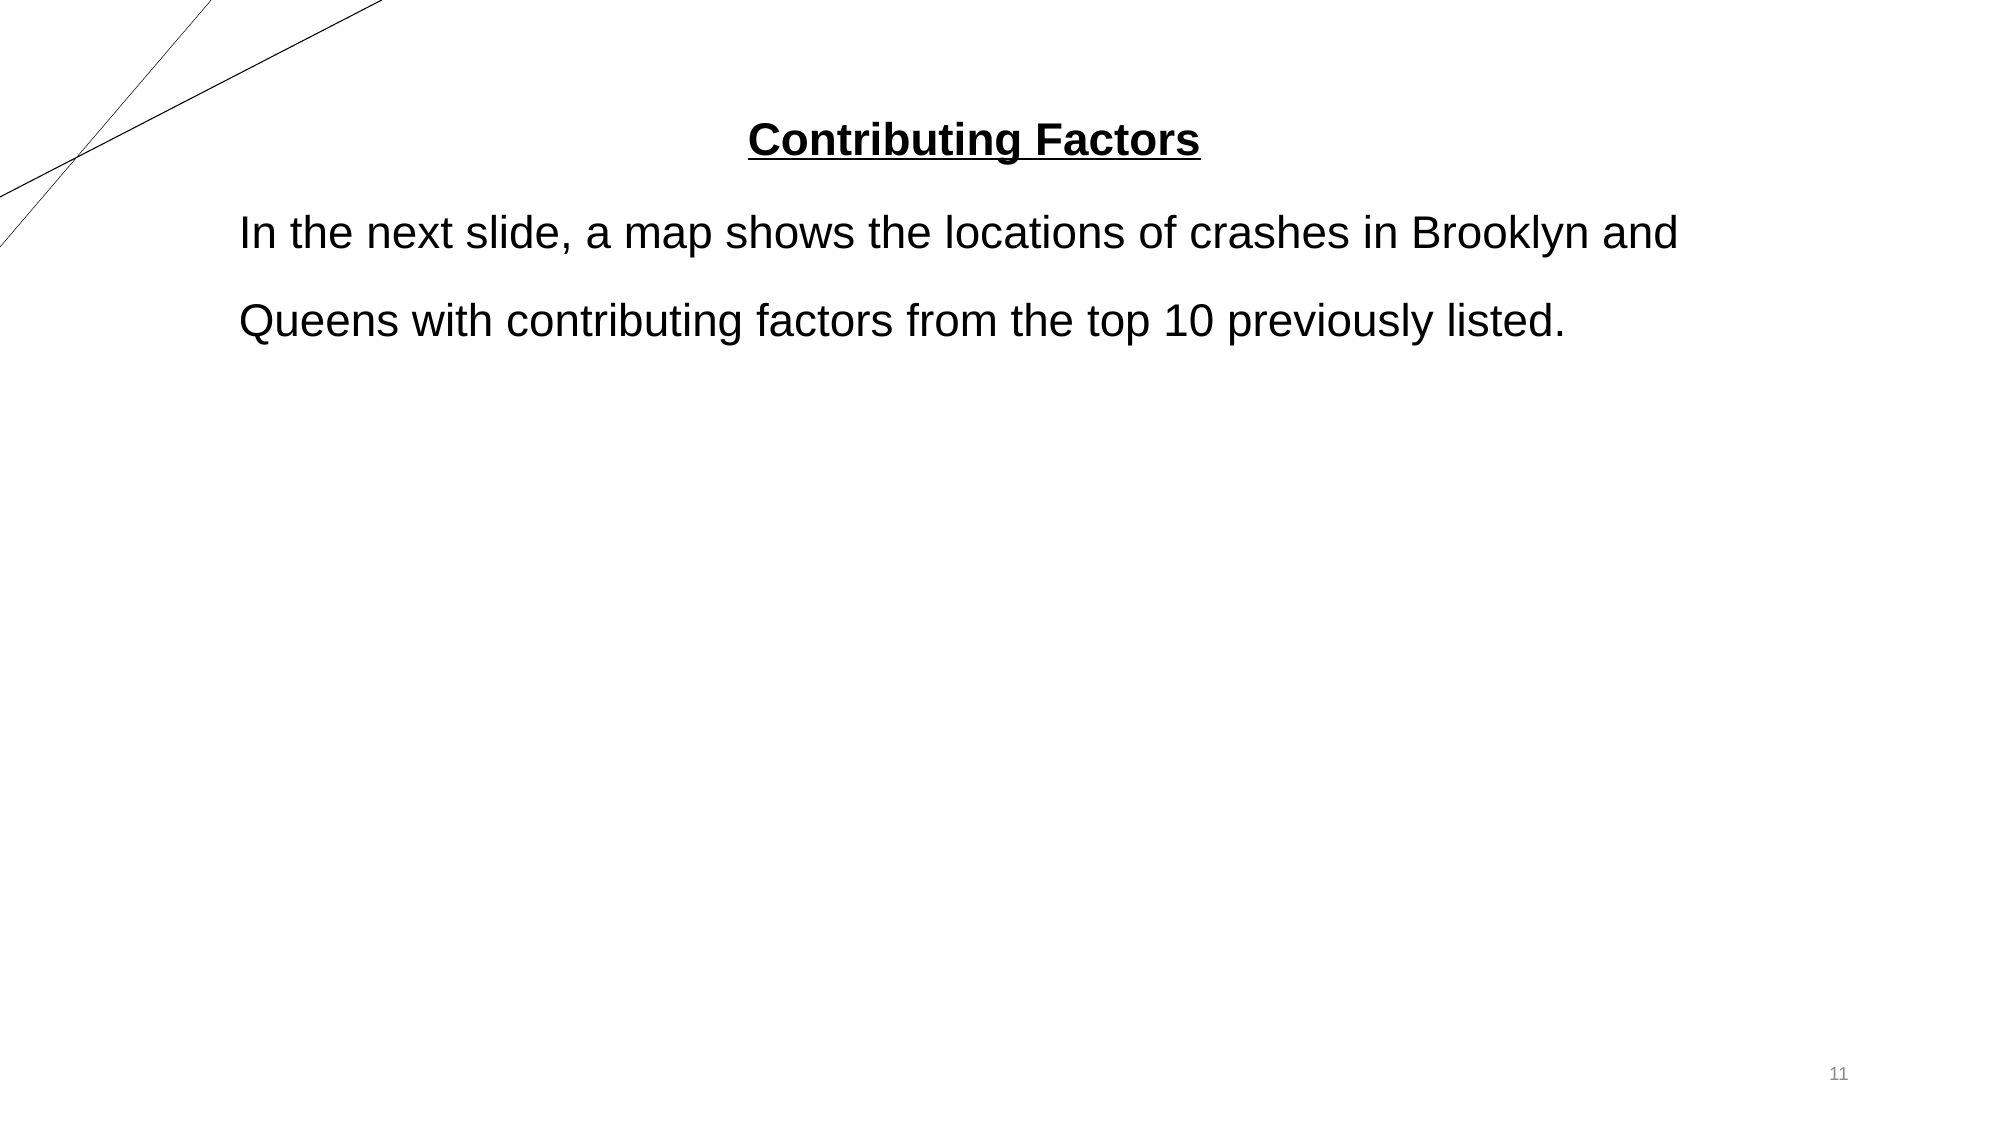

Contributing Factors
In the next slide, a map shows the locations of crashes in Brooklyn and Queens with contributing factors from the top 10 previously listed.
11